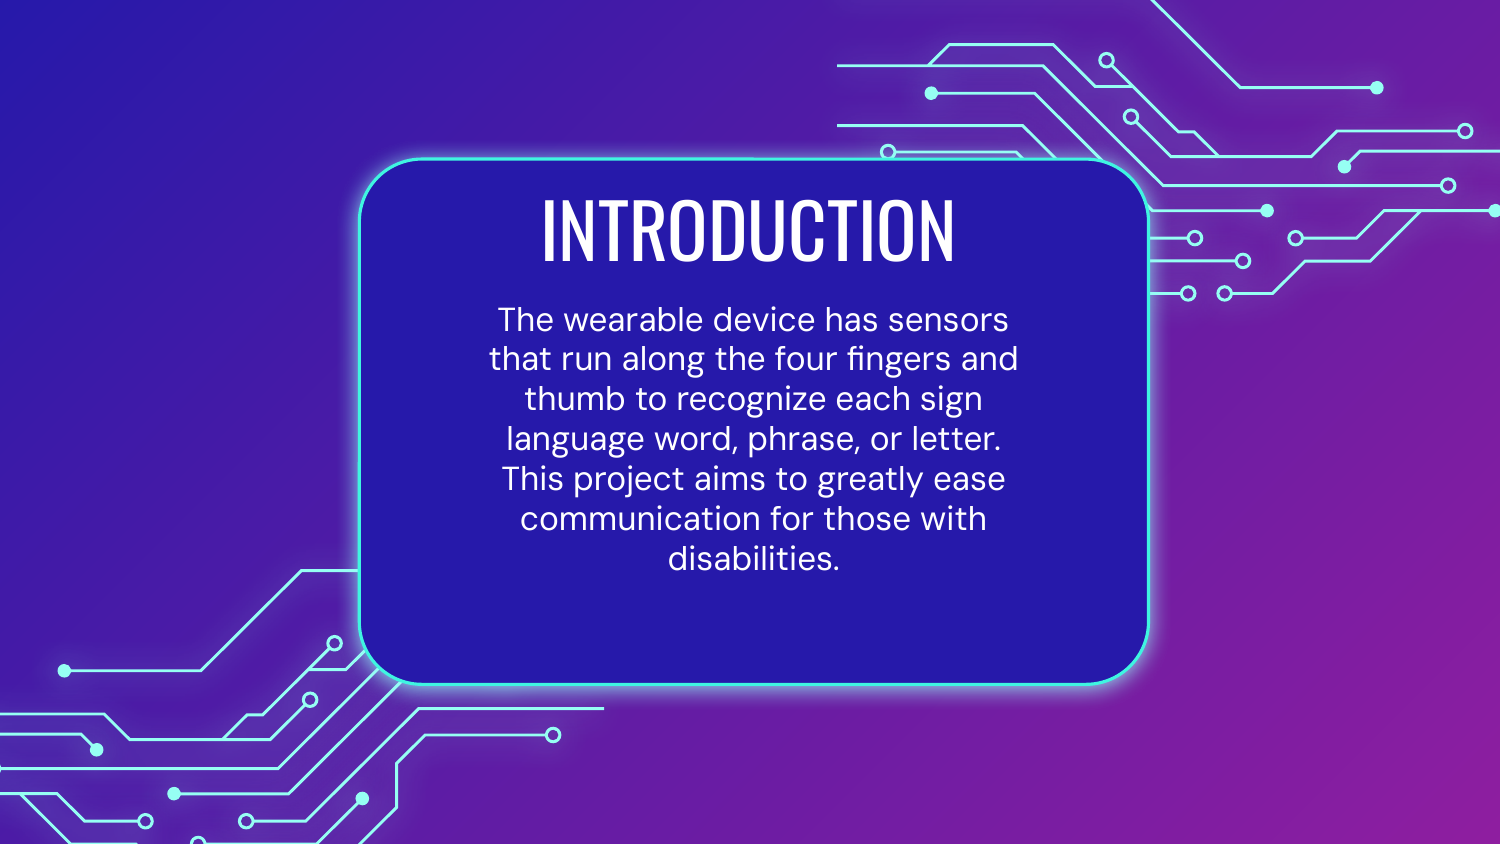

# INTRODUCTION
The wearable device has sensors that run along the four fingers and thumb to recognize each sign language word, phrase, or letter. This project aims to greatly ease communication for those with disabilities.